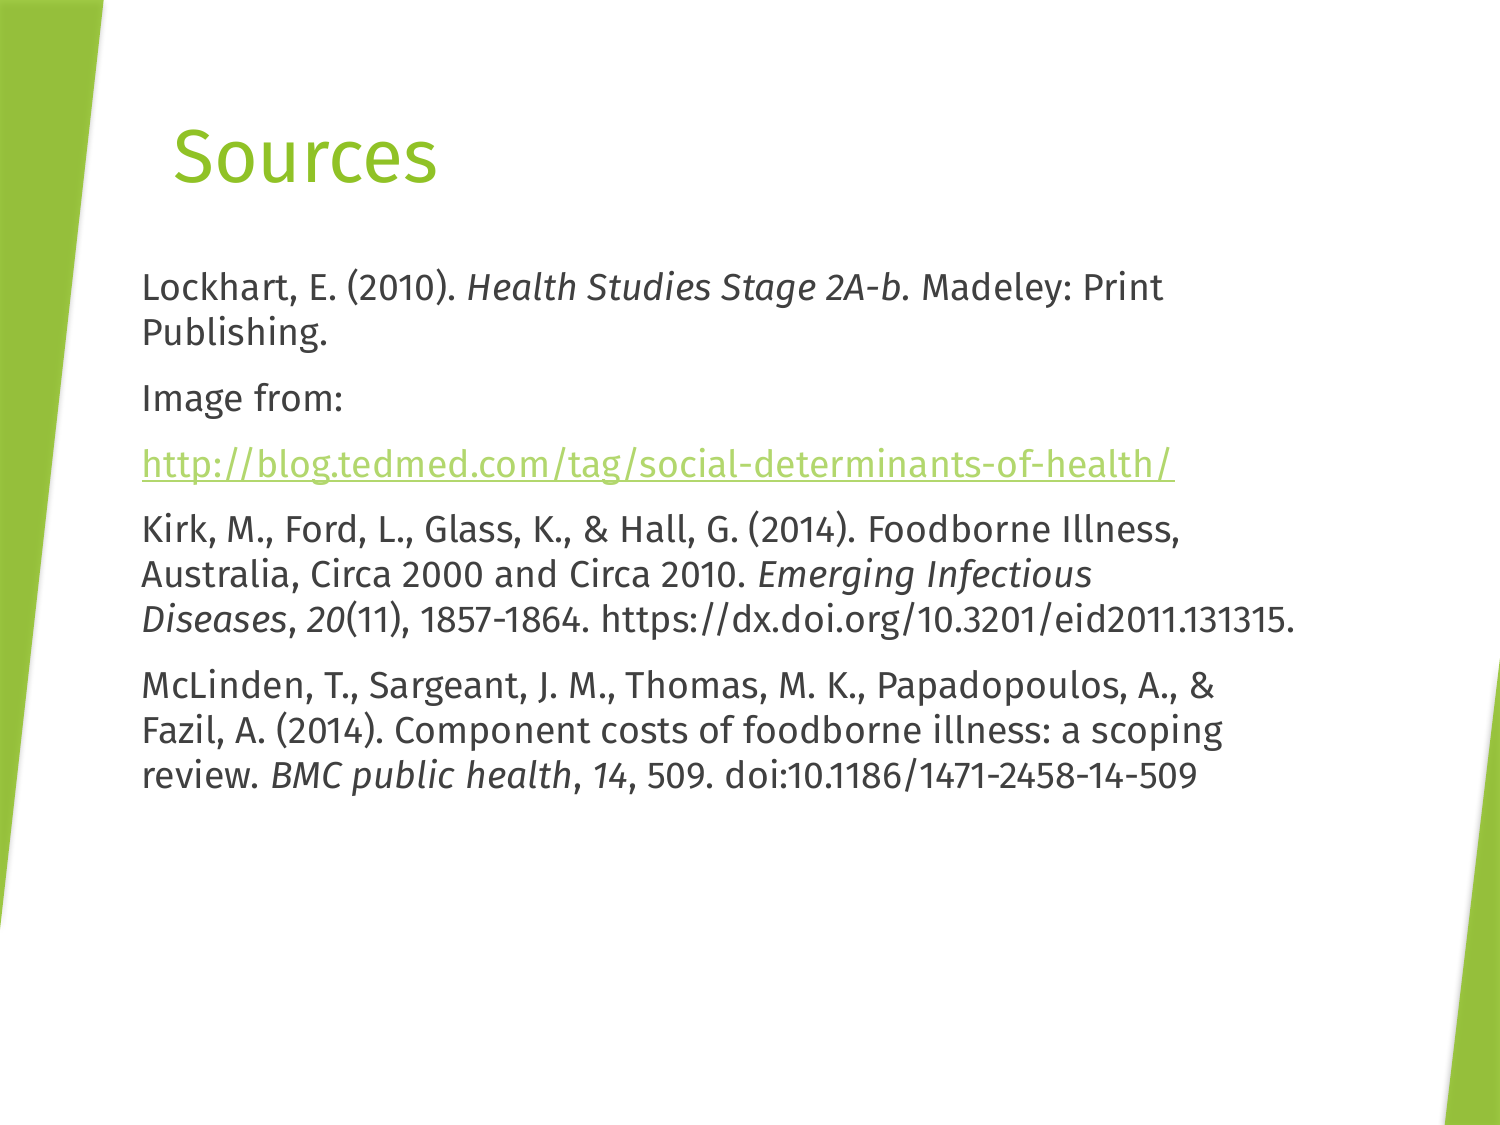

# Sources
Lockhart, E. (2010). Health Studies Stage 2A-b. Madeley: Print Publishing.
Image from:
http://blog.tedmed.com/tag/social-determinants-of-health/
Kirk, M., Ford, L., Glass, K., & Hall, G. (2014). Foodborne Illness, Australia, Circa 2000 and Circa 2010. Emerging Infectious Diseases, 20(11), 1857-1864. https://dx.doi.org/10.3201/eid2011.131315.
McLinden, T., Sargeant, J. M., Thomas, M. K., Papadopoulos, A., & Fazil, A. (2014). Component costs of foodborne illness: a scoping review. BMC public health, 14, 509. doi:10.1186/1471-2458-14-509